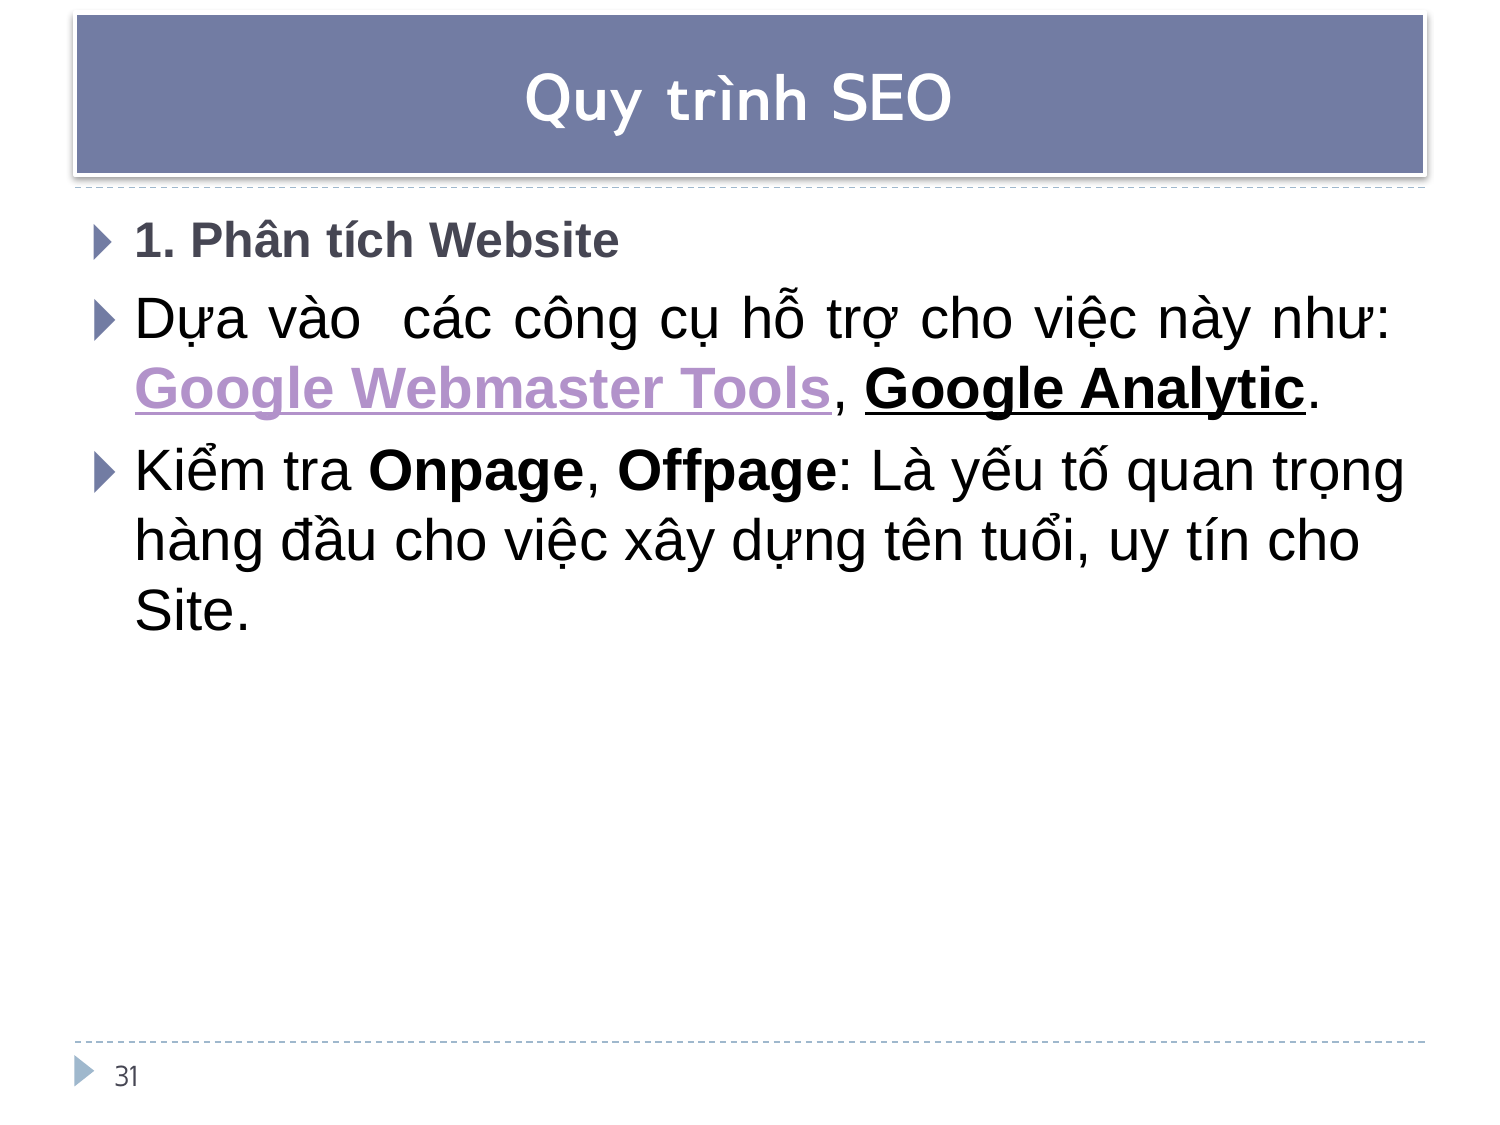

# Quy trình SEO
1. Phân tích Website
Dựa vào  các công cụ hỗ trợ cho việc này như: Google Webmaster Tools, Google Analytic.
Kiểm tra Onpage, Offpage: Là yếu tố quan trọng hàng đầu cho việc xây dựng tên tuổi, uy tín cho Site.
31